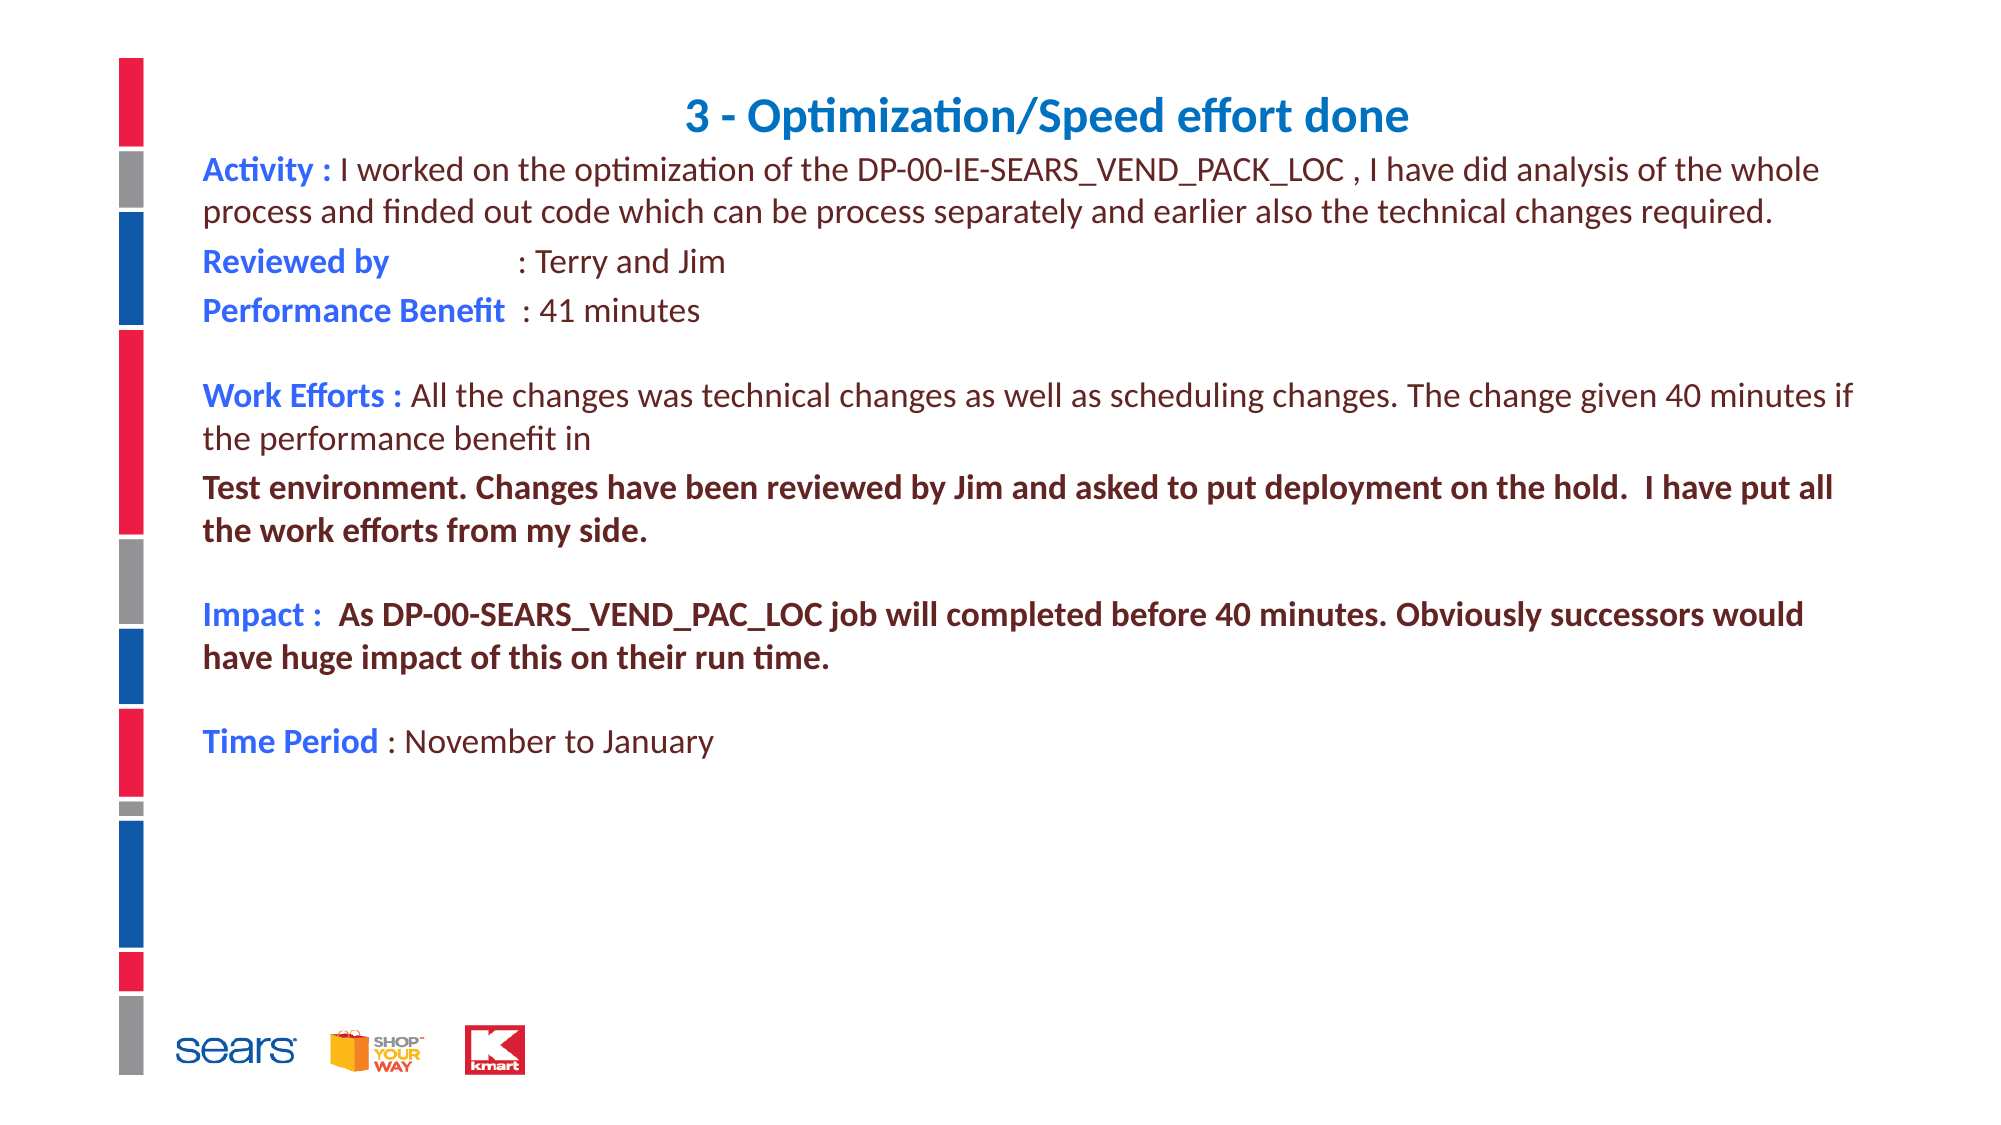

# 3 - Optimization/Speed effort done

Activity : I worked on the optimization of the DP-00-IE-SEARS_VEND_PACK_LOC , I have did analysis of the whole process and finded out code which can be process separately and earlier also the technical changes required.
Reviewed by                : Terry and Jim
Performance Benefit  : 41 minutes

Work Efforts : All the changes was technical changes as well as scheduling changes. The change given 40 minutes if the performance benefit in
Test environment. Changes have been reviewed by Jim and asked to put deployment on the hold.  I have put all the work efforts from my side.

Impact :  As DP-00-SEARS_VEND_PAC_LOC job will completed before 40 minutes. Obviously successors would have huge impact of this on their run time.

Time Period : November to January